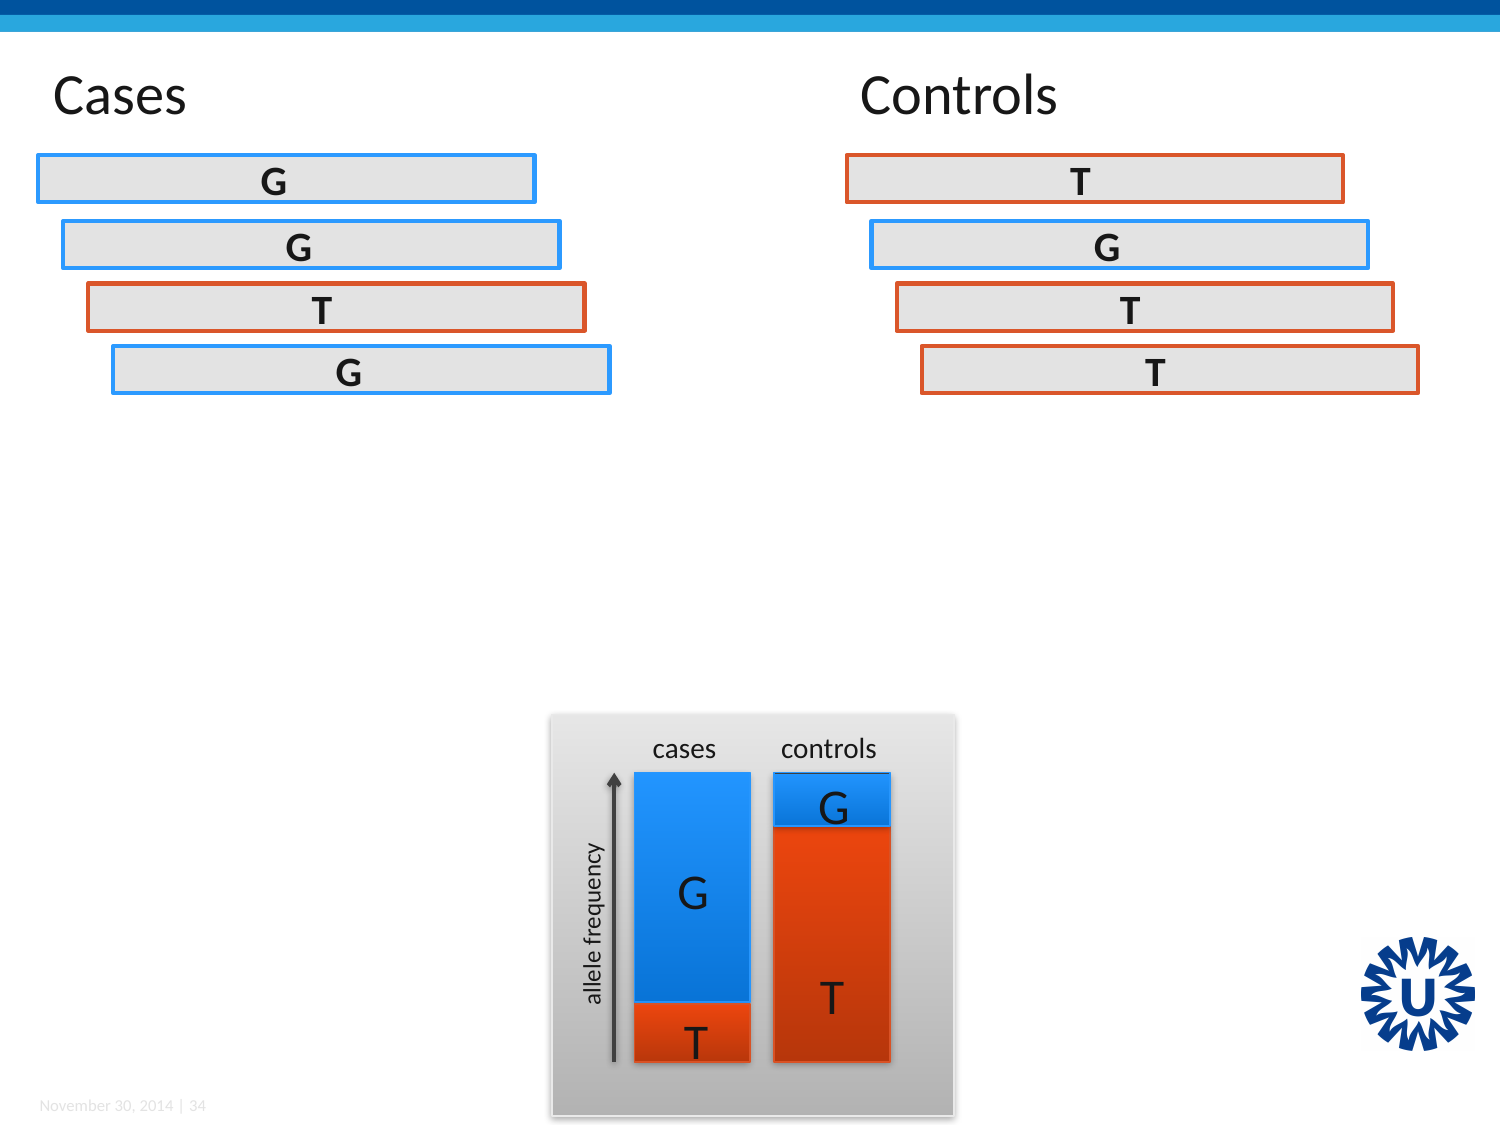

Cases
Controls
G

T

G

G

T

T

G

T

cases
controls
G

G
allele frequency
T
T

November 30, 2014 | 34